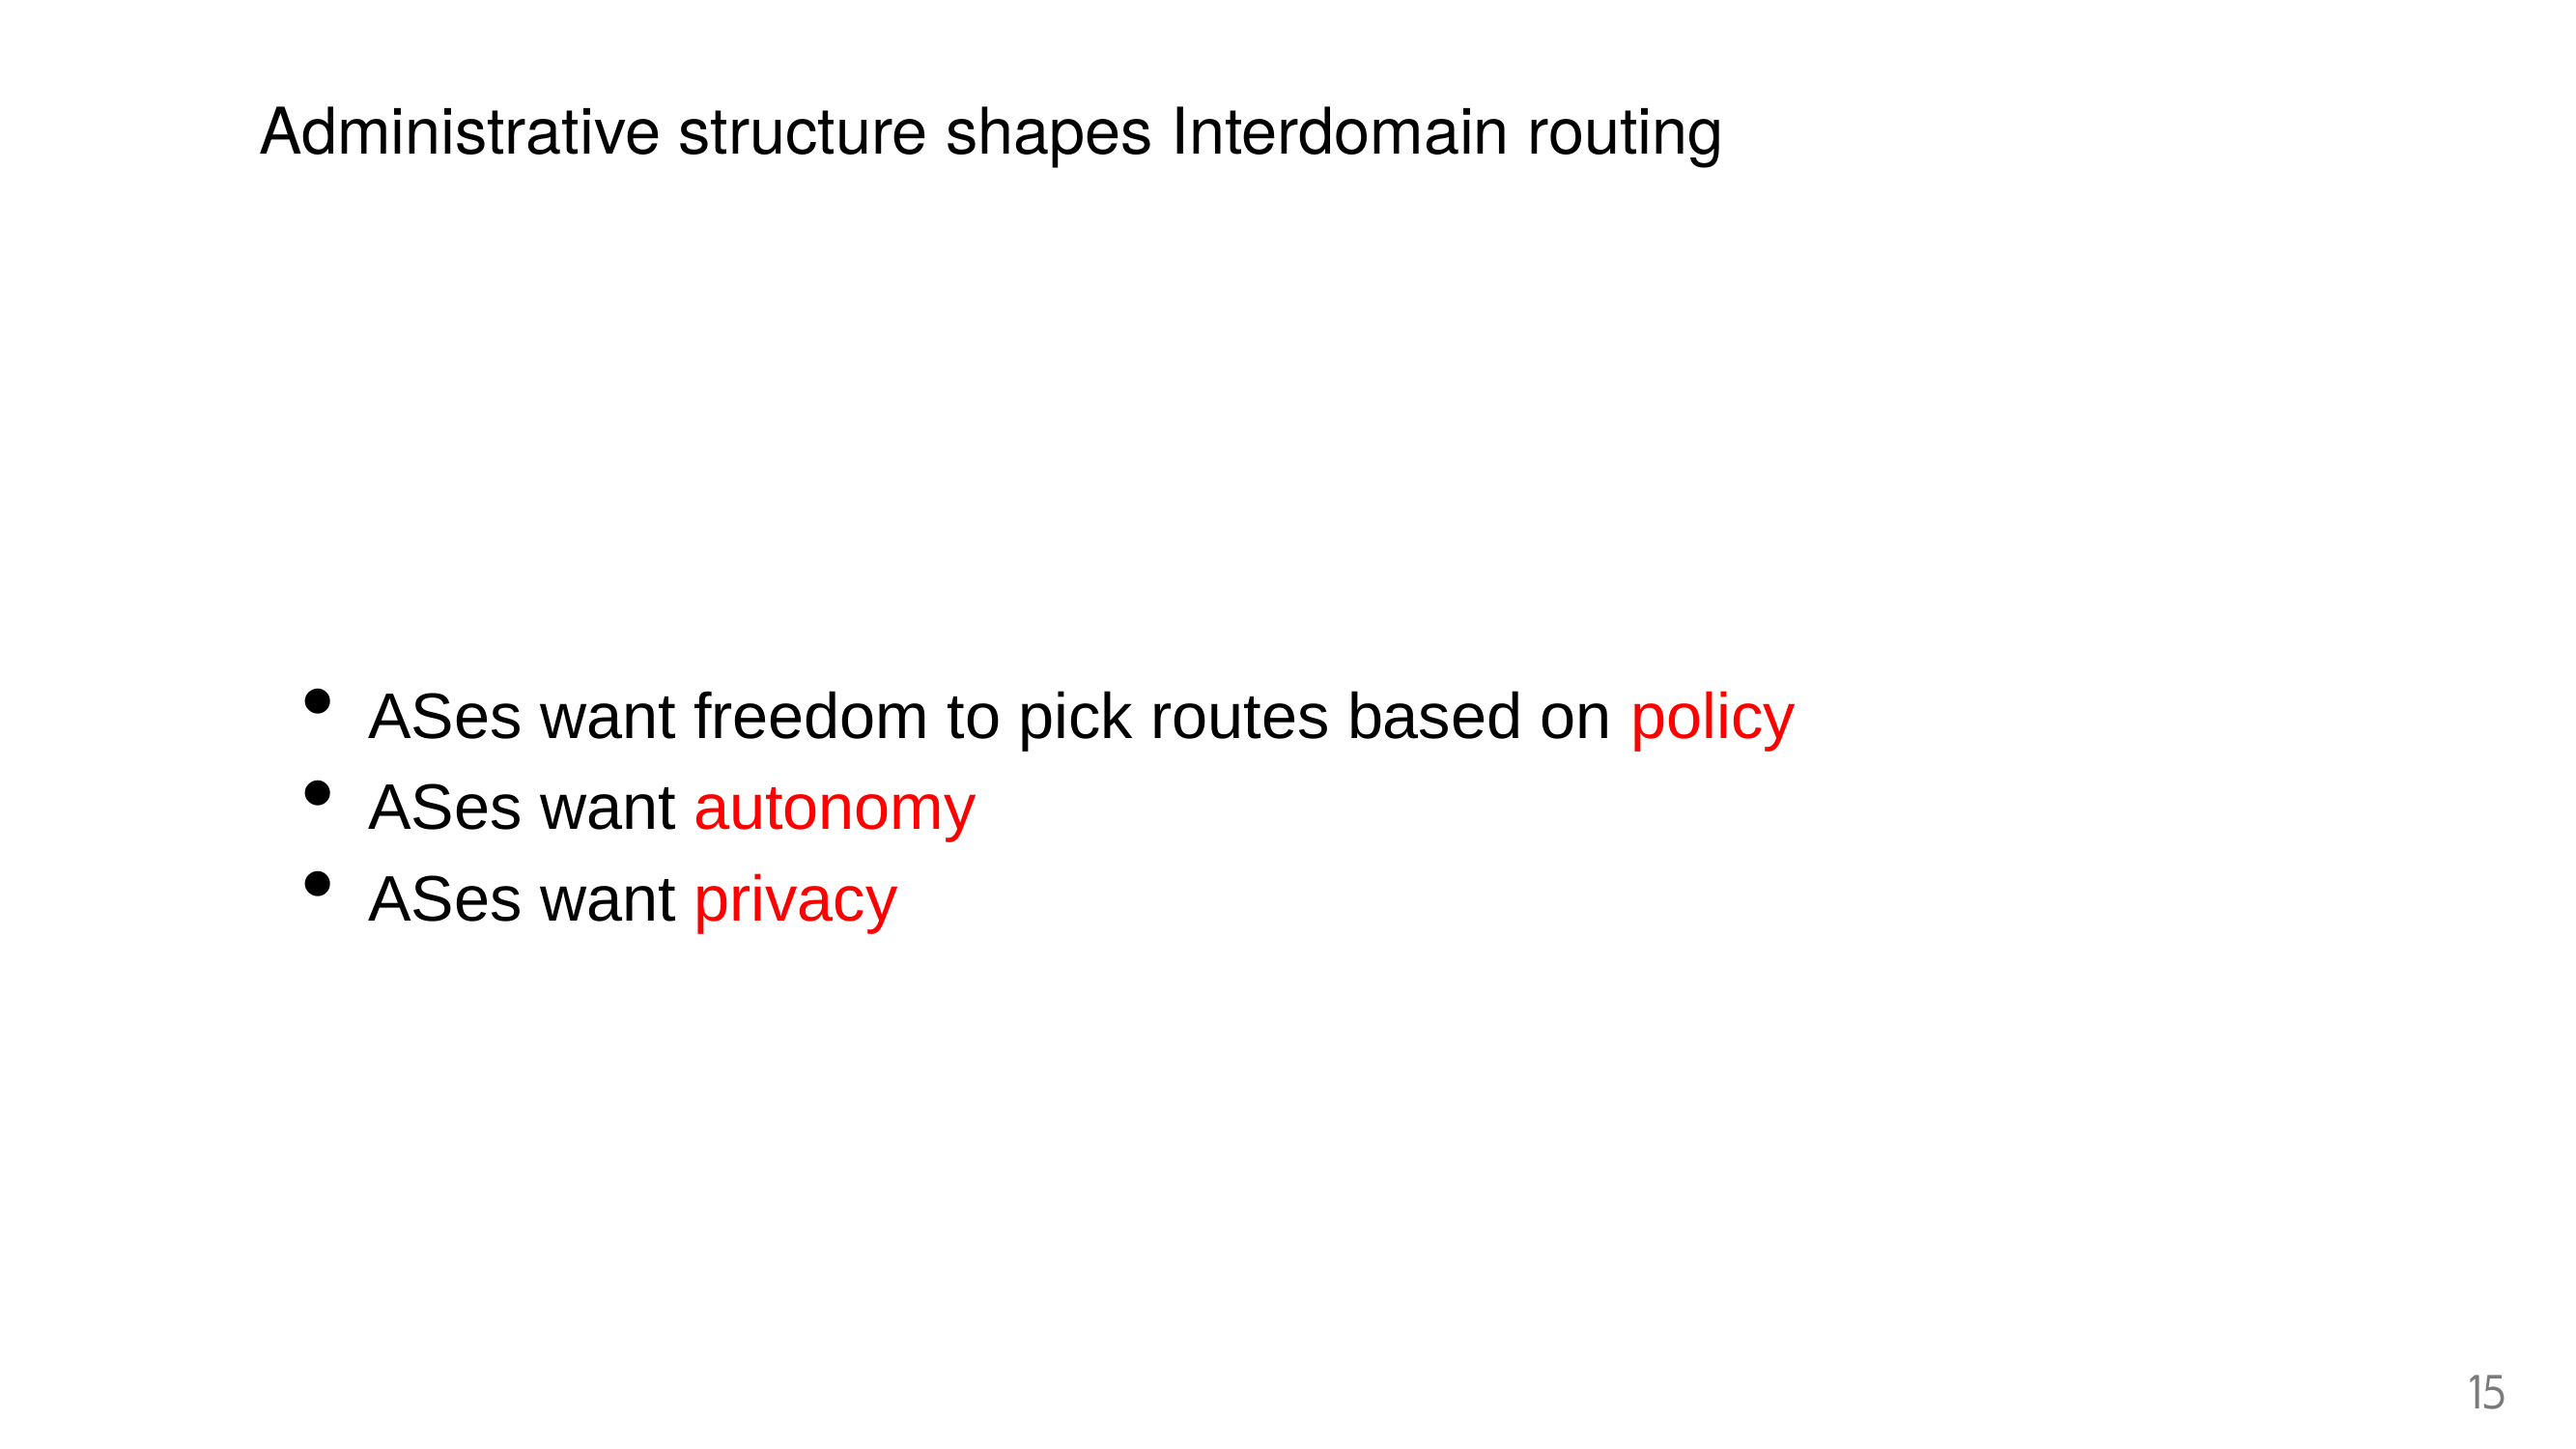

# Administrative structure shapes Interdomain routing
ASes want freedom to pick routes based on policy
ASes want autonomy
ASes want privacy
15